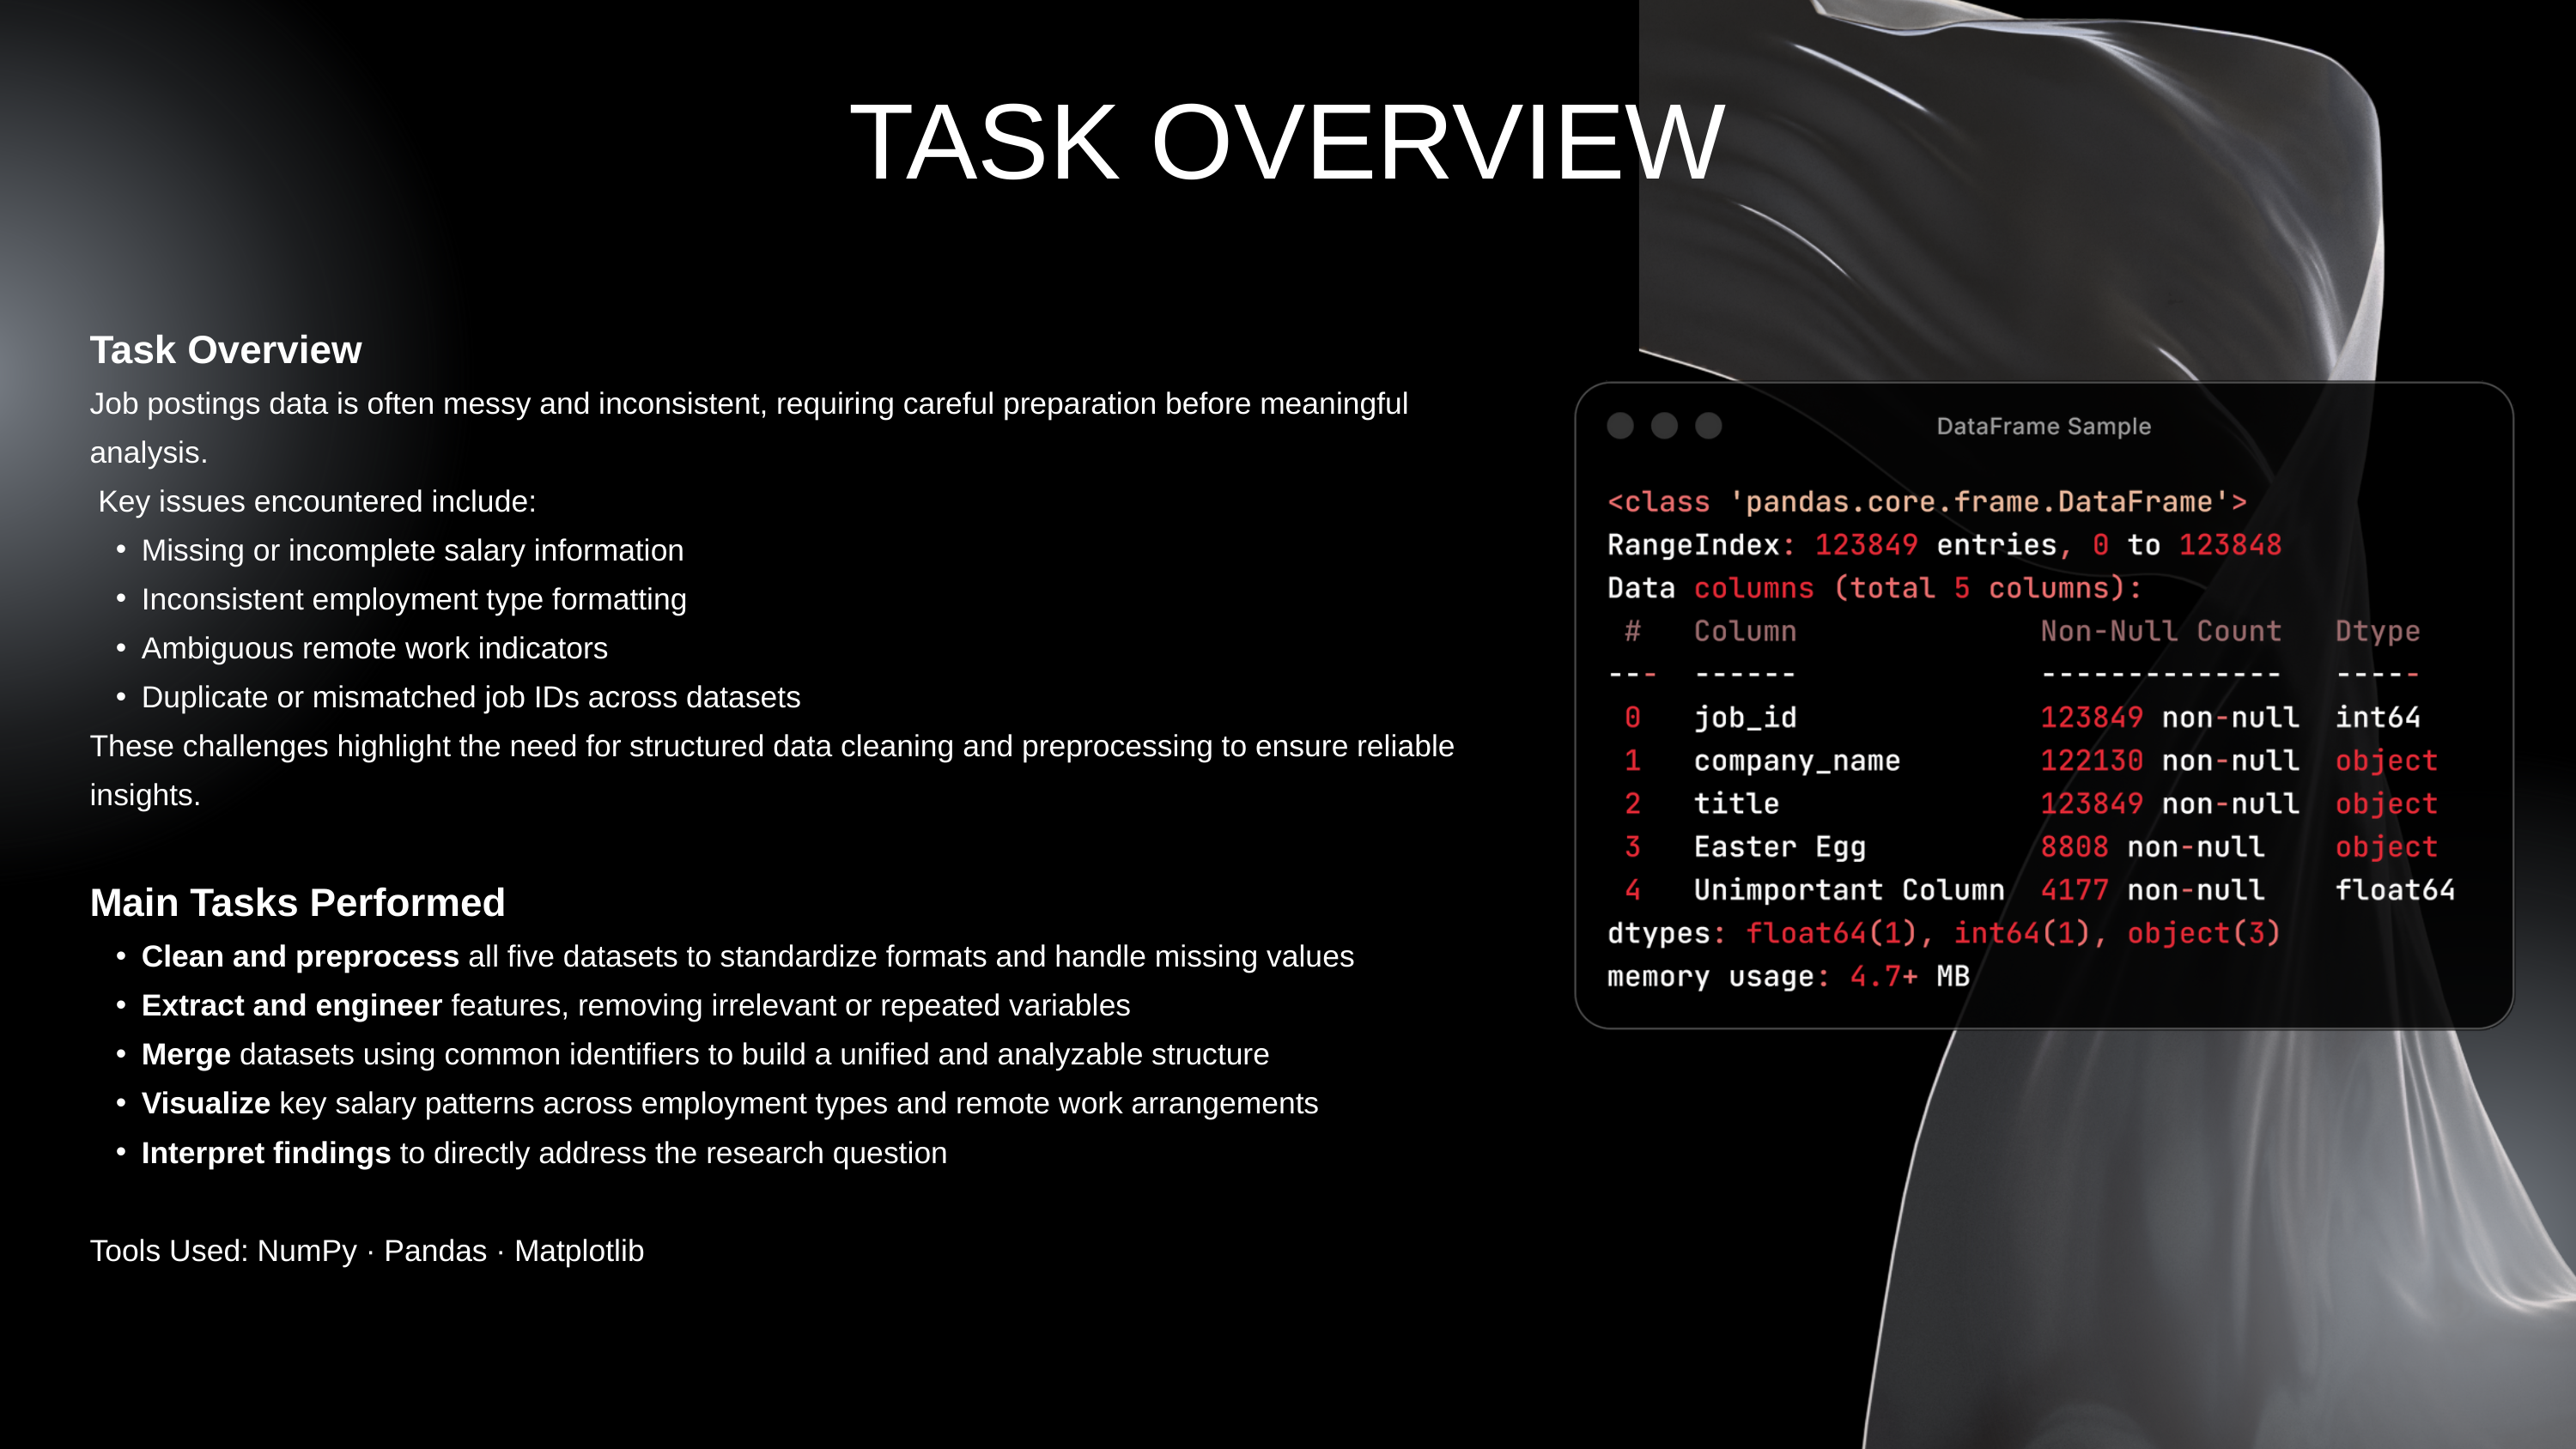

TASK OVERVIEW
Task Overview
Job postings data is often messy and inconsistent, requiring careful preparation before meaningful analysis.
 Key issues encountered include:
Missing or incomplete salary information
Inconsistent employment type formatting
Ambiguous remote work indicators
Duplicate or mismatched job IDs across datasets
These challenges highlight the need for structured data cleaning and preprocessing to ensure reliable insights.

Main Tasks Performed
Clean and preprocess all five datasets to standardize formats and handle missing values
Extract and engineer features, removing irrelevant or repeated variables
Merge datasets using common identifiers to build a unified and analyzable structure
Visualize key salary patterns across employment types and remote work arrangements
Interpret findings to directly address the research question

Tools Used: NumPy · Pandas · Matplotlib